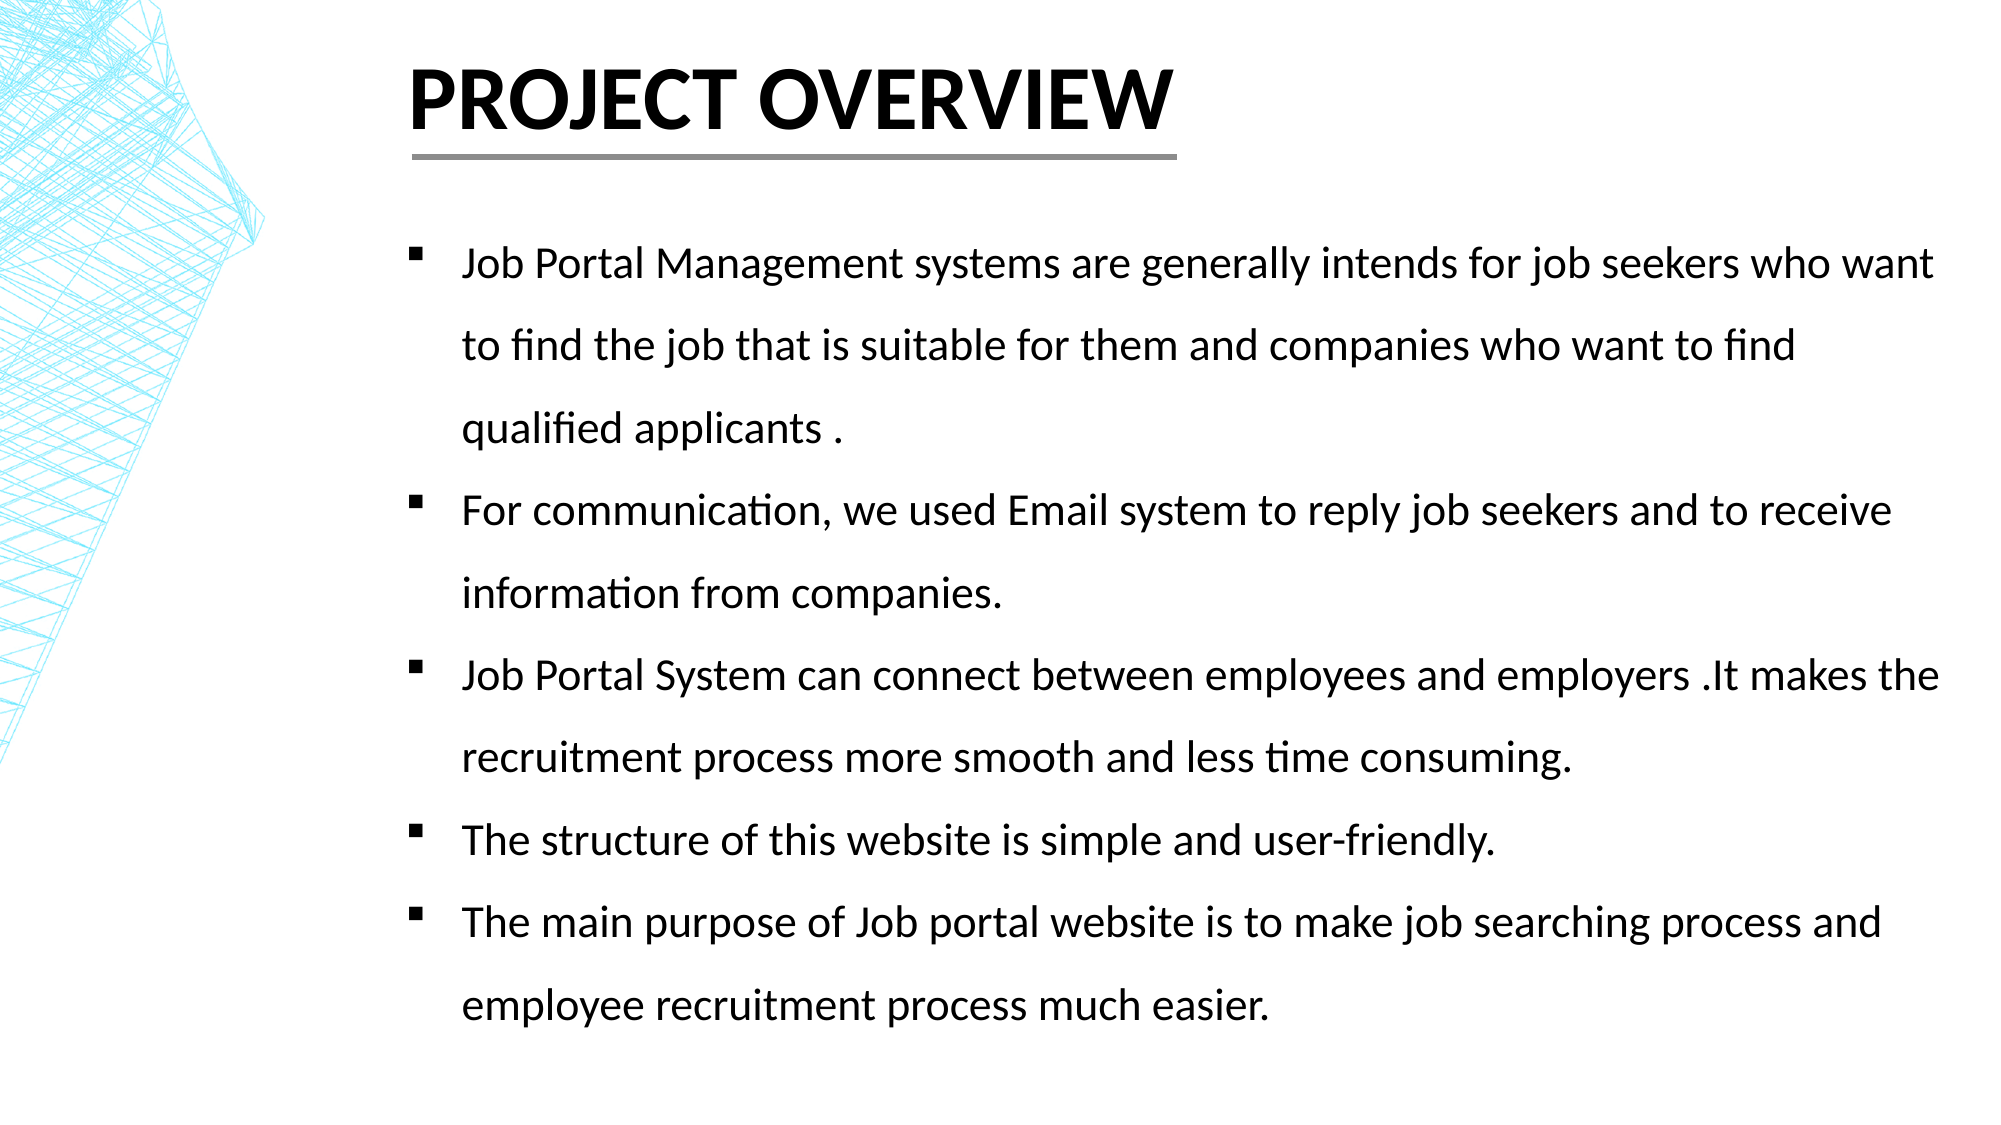

PROJECT OVERVIEW
Job Portal Management systems are generally intends for job seekers who want to find the job that is suitable for them and companies who want to find qualified applicants .
For communication, we used Email system to reply job seekers and to receive information from companies.
Job Portal System can connect between employees and employers .It makes the recruitment process more smooth and less time consuming.
The structure of this website is simple and user-friendly.
The main purpose of Job portal website is to make job searching process and employee recruitment process much easier.